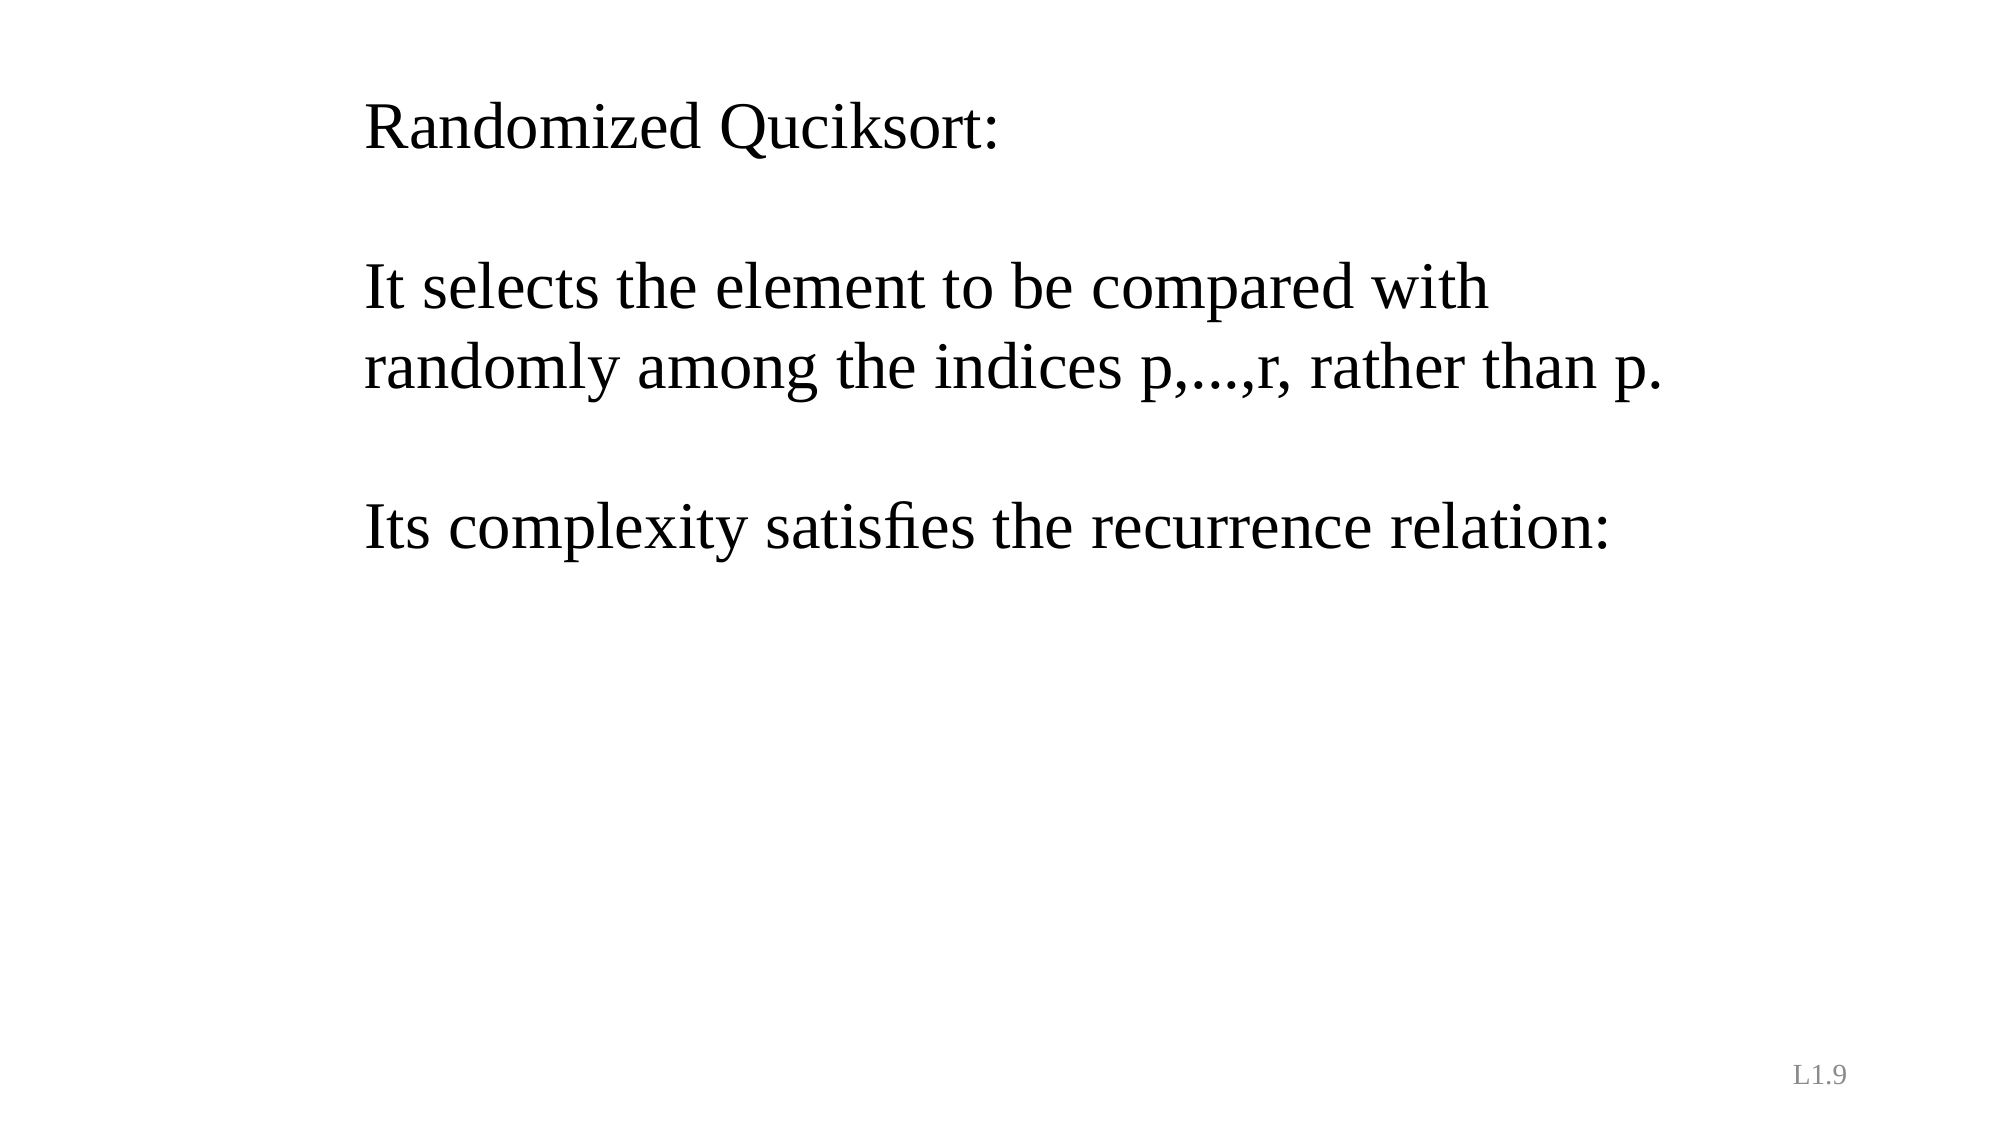

Randomized Quciksort:

It selects the element to be compared with randomly among the indices p,...,r, rather than p.

Its complexity satisﬁes the recurrence relation:
L1.9